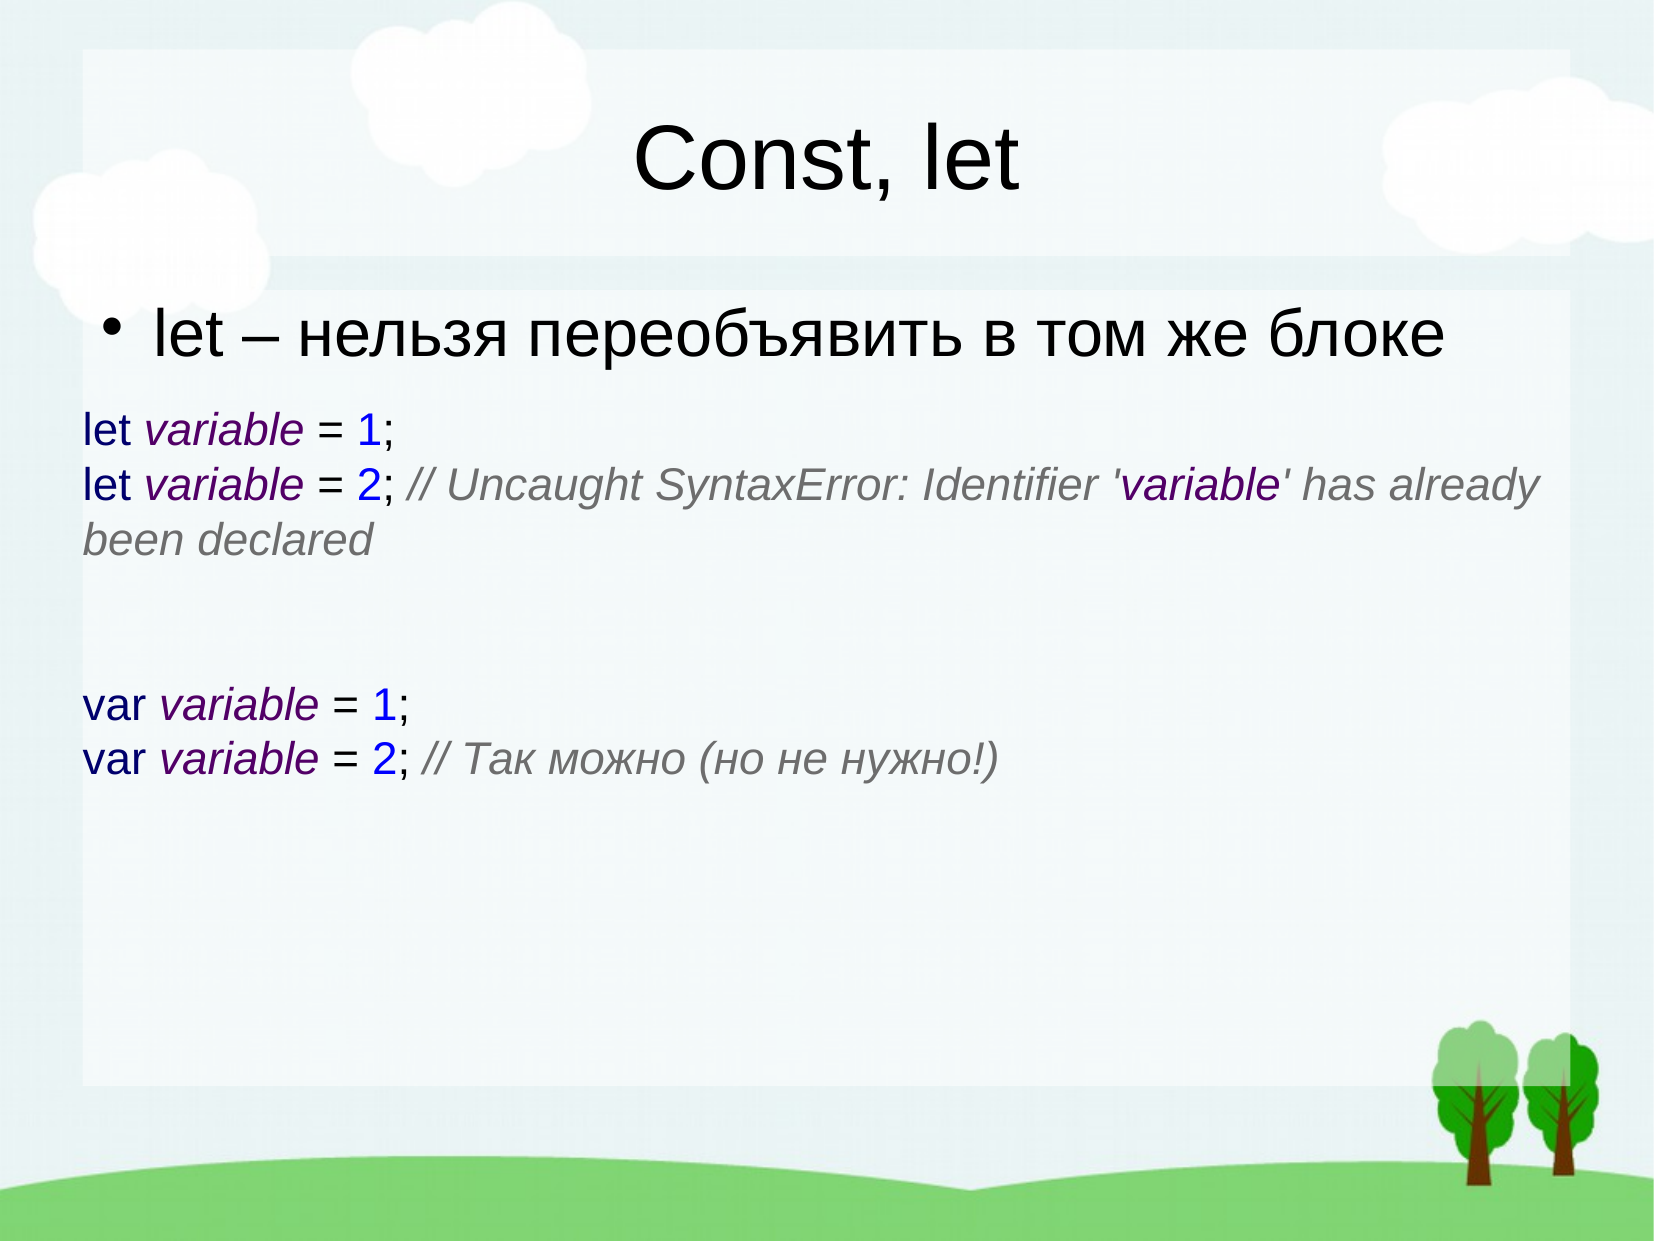

Const, let
let – нельзя переобъявить в том же блоке
let variable = 1;
let variable = 2; // Uncaught SyntaxError: Identifier 'variable' has already been declared

var variable = 1;
var variable = 2; // Так можно (но не нужно!)